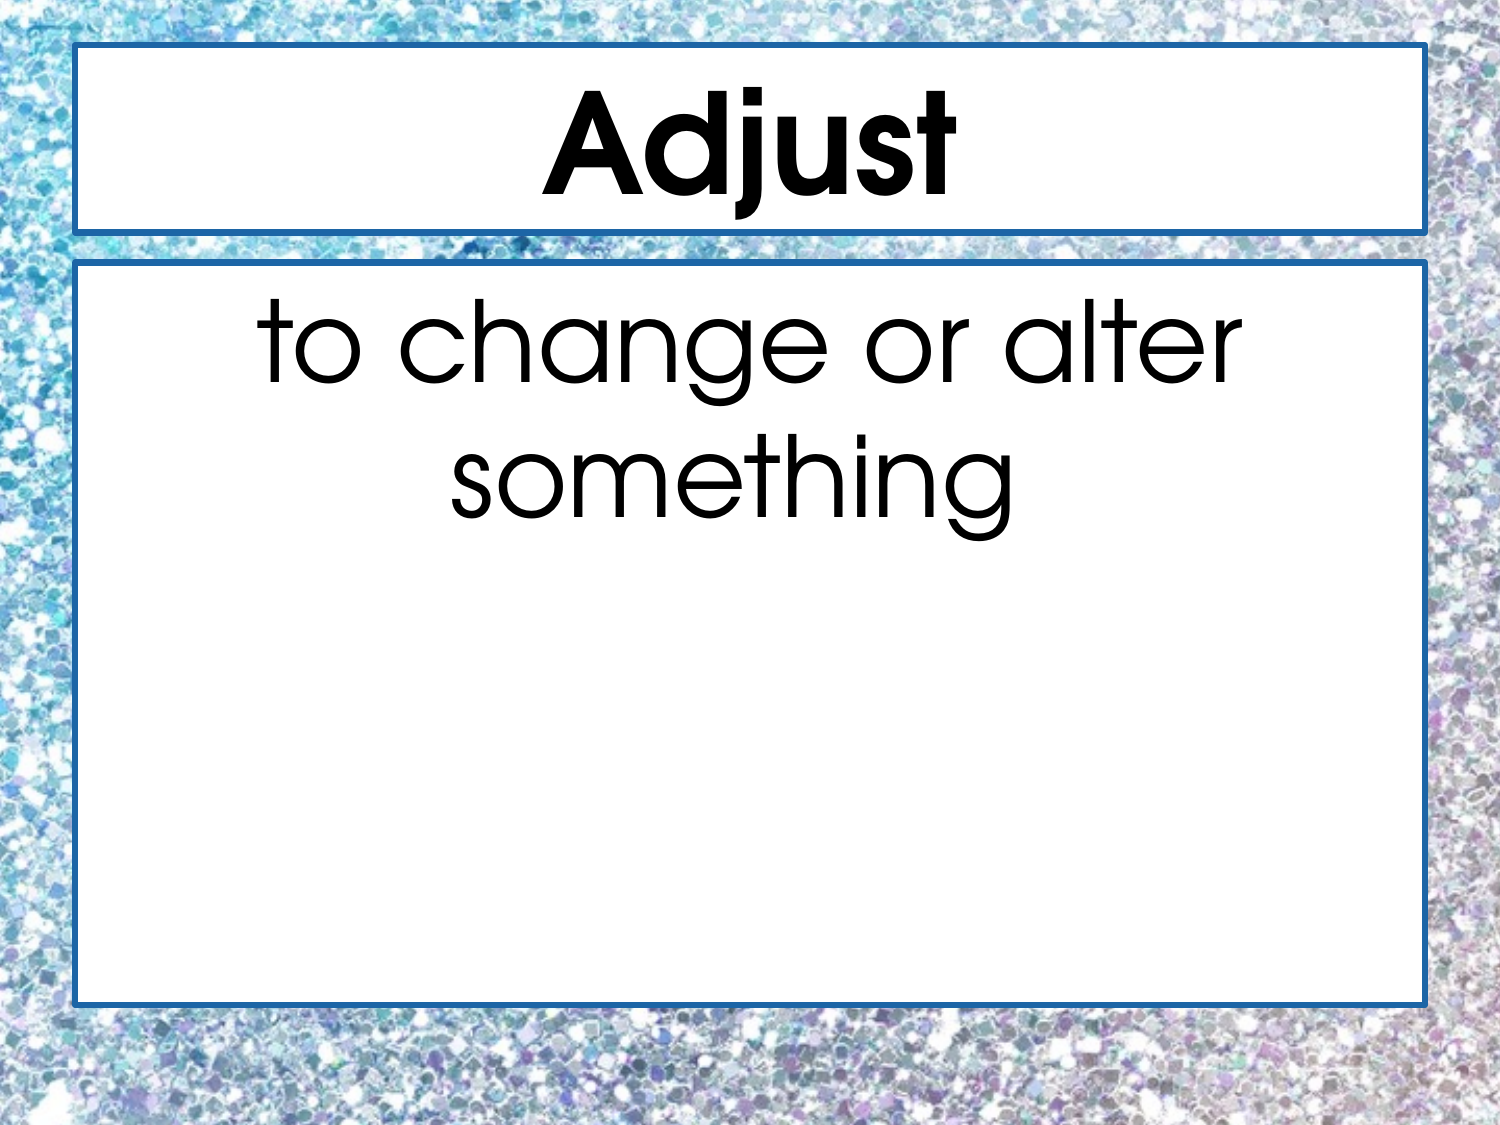

# Adjust
to change or alter something